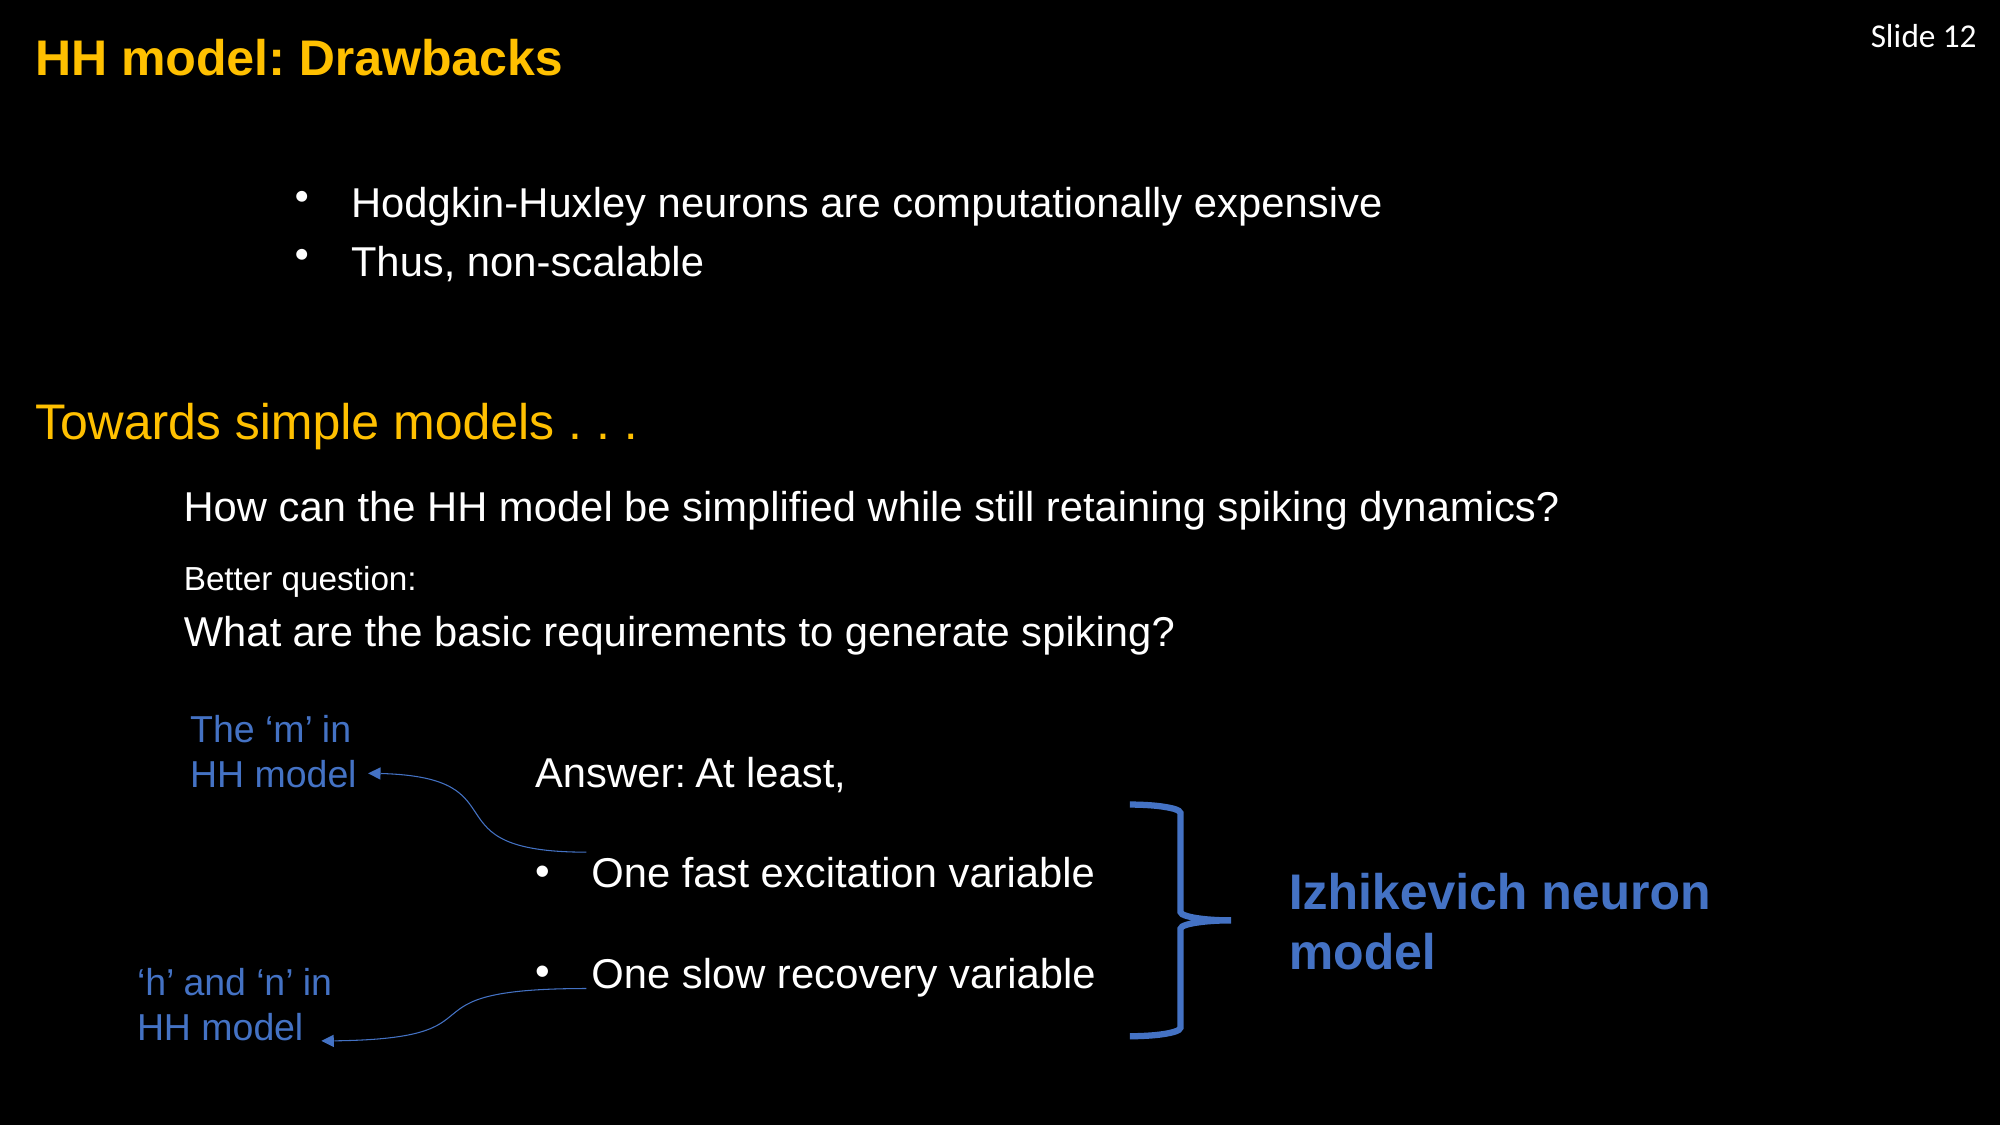

Slide 12
HH model: Drawbacks
Hodgkin-Huxley neurons are computationally expensive
Thus, non-scalable
Towards simple models . . .
How can the HH model be simplified while still retaining spiking dynamics?
Better question:
What are the basic requirements to generate spiking?
The ‘m’ in HH model
Answer: At least,

One fast excitation variable

One slow recovery variable

Izhikevich neuron model
‘h’ and ‘n’ in HH model